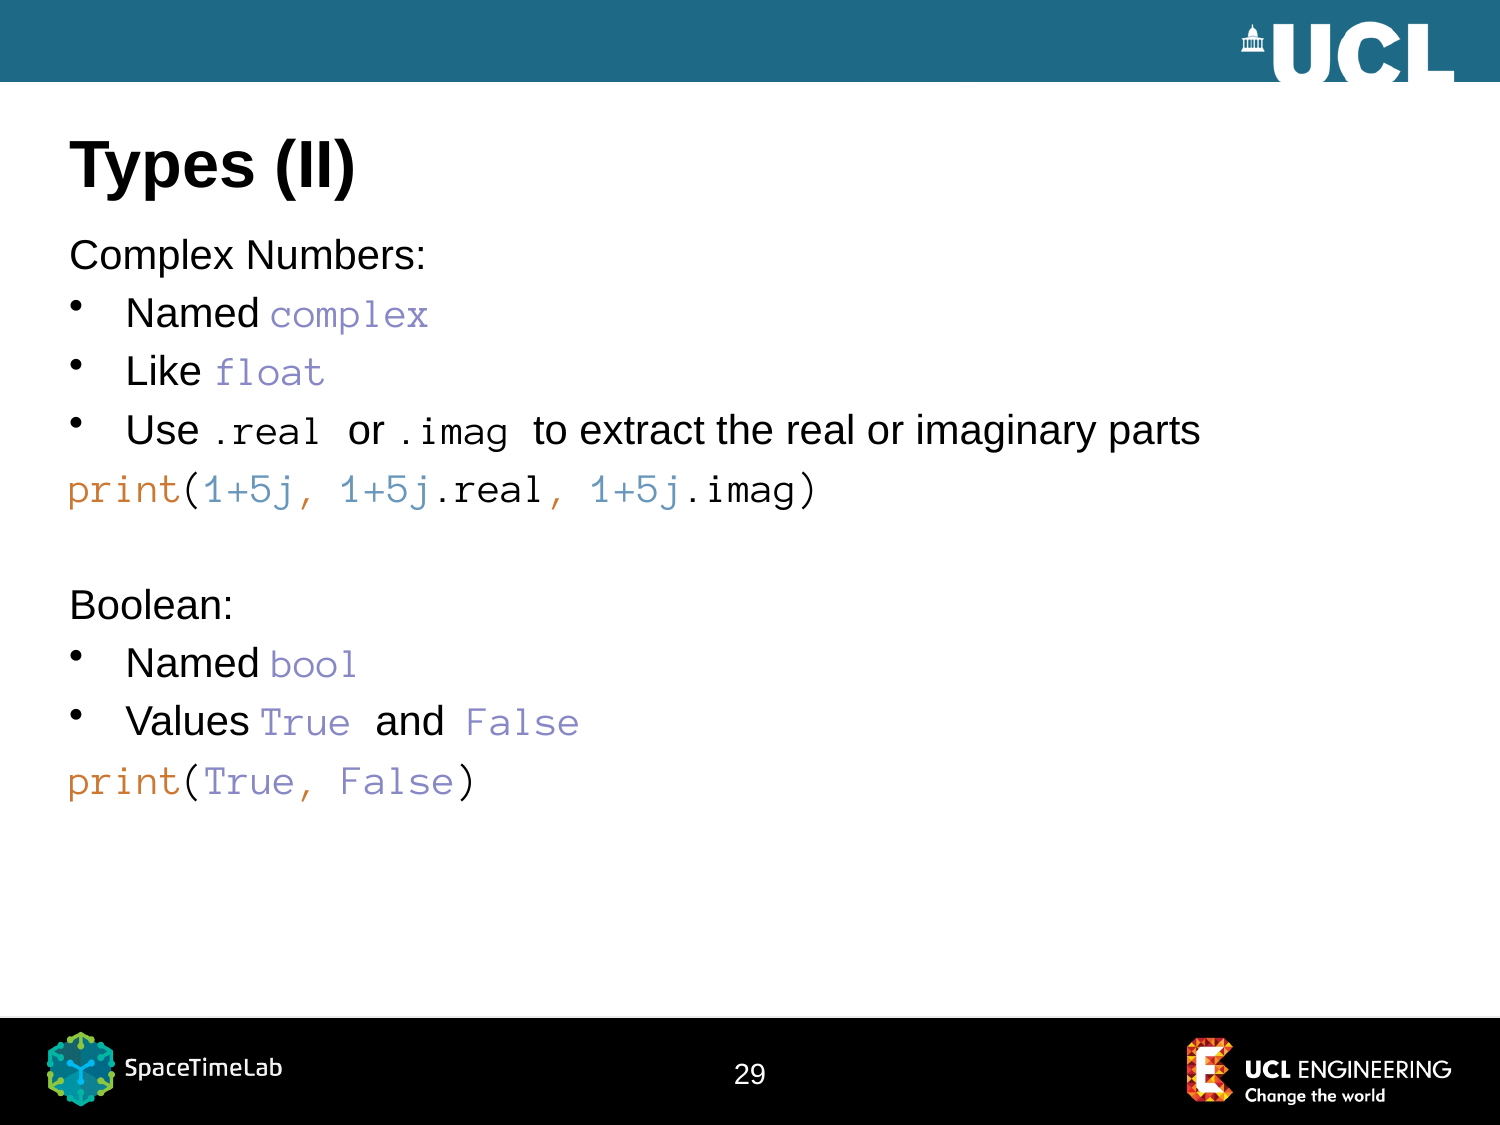

# Types (II)
Complex Numbers:
Named complex
Like float
Use .real or .imag to extract the real or imaginary parts
print(1+5j, 1+5j.real, 1+5j.imag)

Boolean:
Named bool
Values True and False
print(True, False)
30